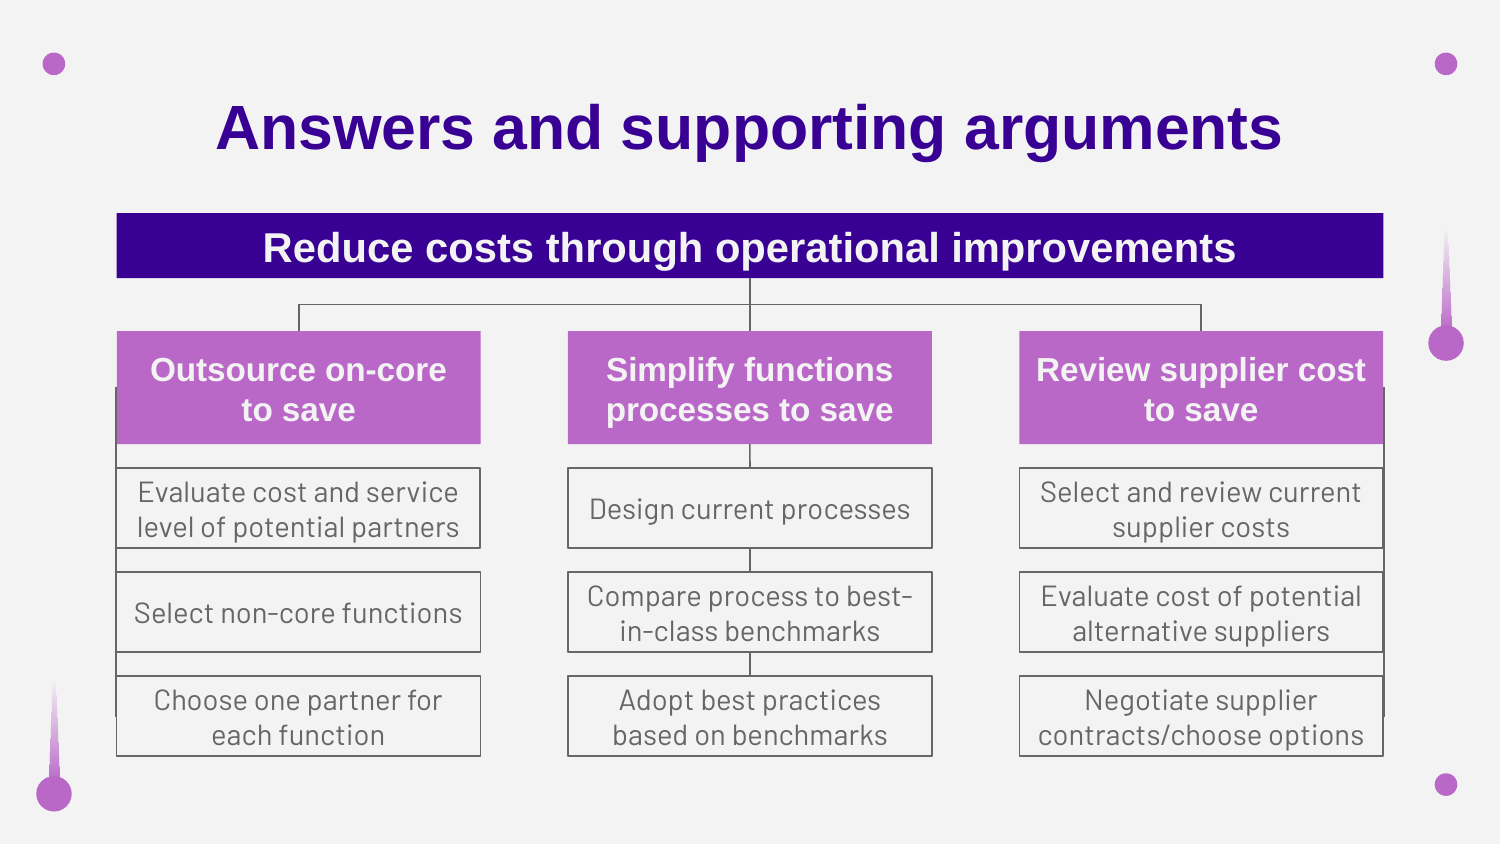

# Answers and supporting arguments
Reduce costs through operational improvements
Outsource on-core
to save
Simplify functions processes to save
Review supplier cost to save
Evaluate cost and service level of potential partners
Design current processes
Select and review current supplier costs
Select non-core functions
Compare process to best-in-class benchmarks
Evaluate cost of potential alternative suppliers
Choose one partner for each function
Adopt best practices based on benchmarks
Negotiate supplier contracts/choose options